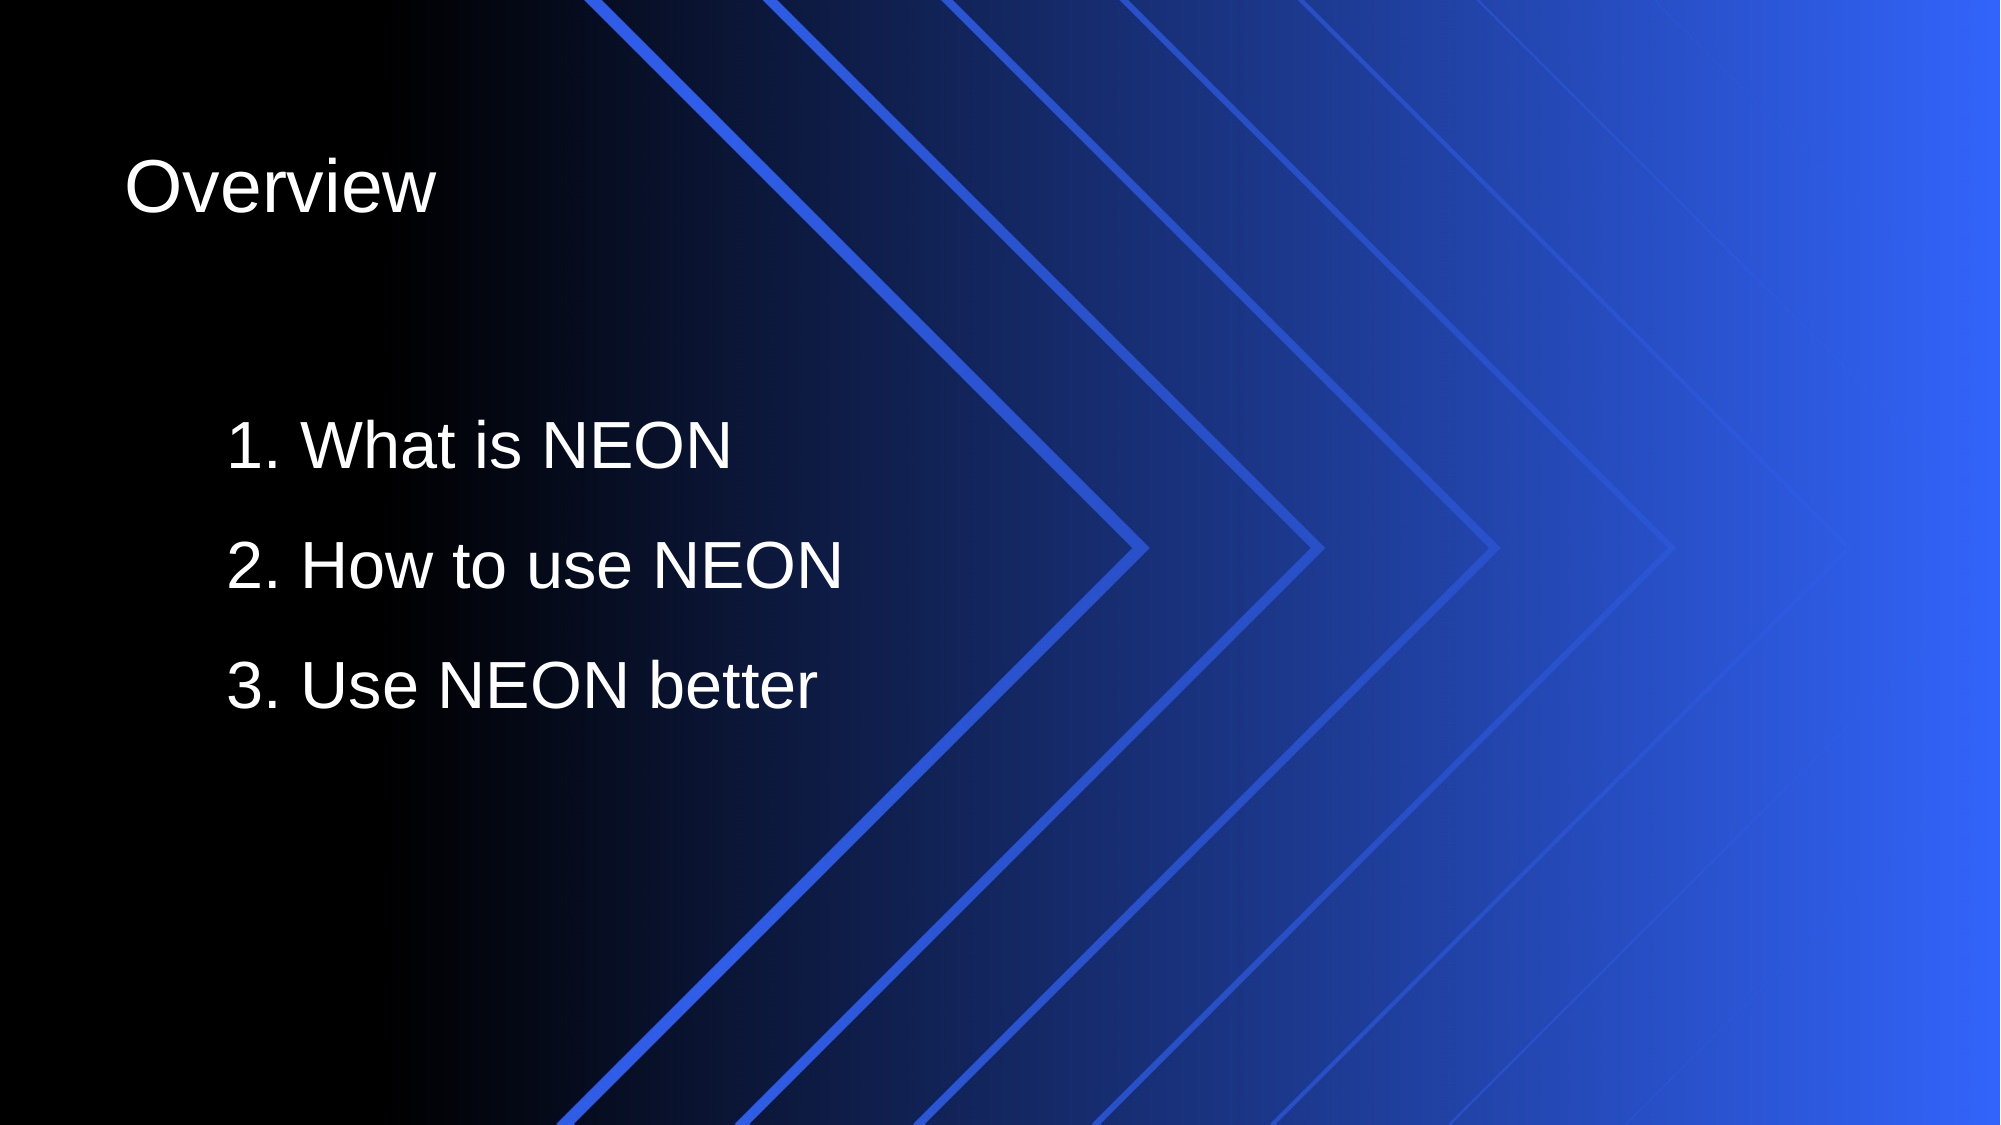

# Overview
1. What is NEON
2. How to use NEON
3. Use NEON better